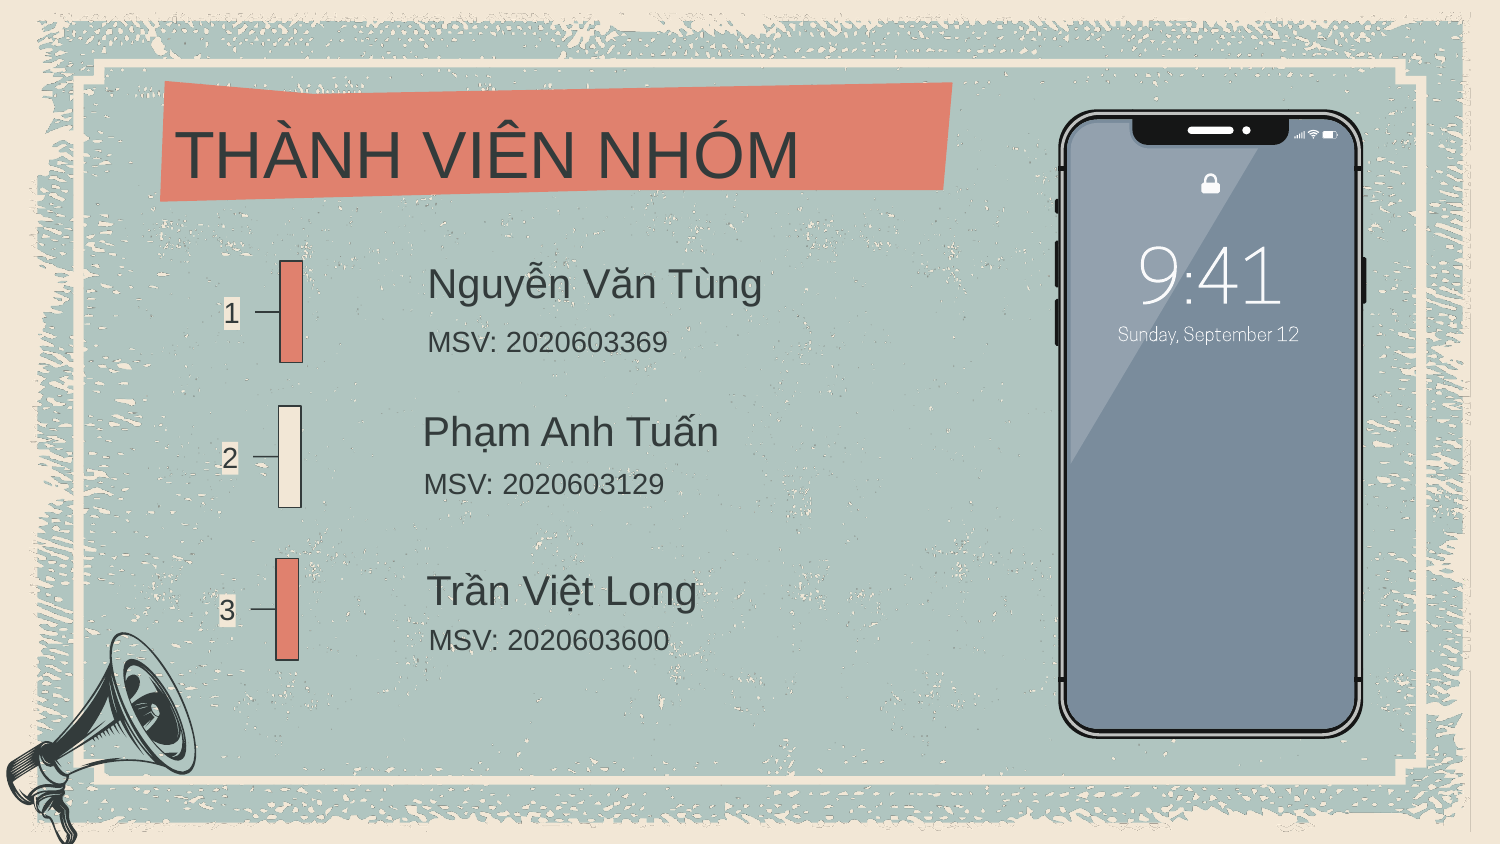

# THÀNH VIÊN NHÓM

Nguyễn Văn Tùng

1
MSV: 2020603369
Phạm Anh Tuấn

2
MSV: 2020603129

Trần Việt Long
3
MSV: 2020603600